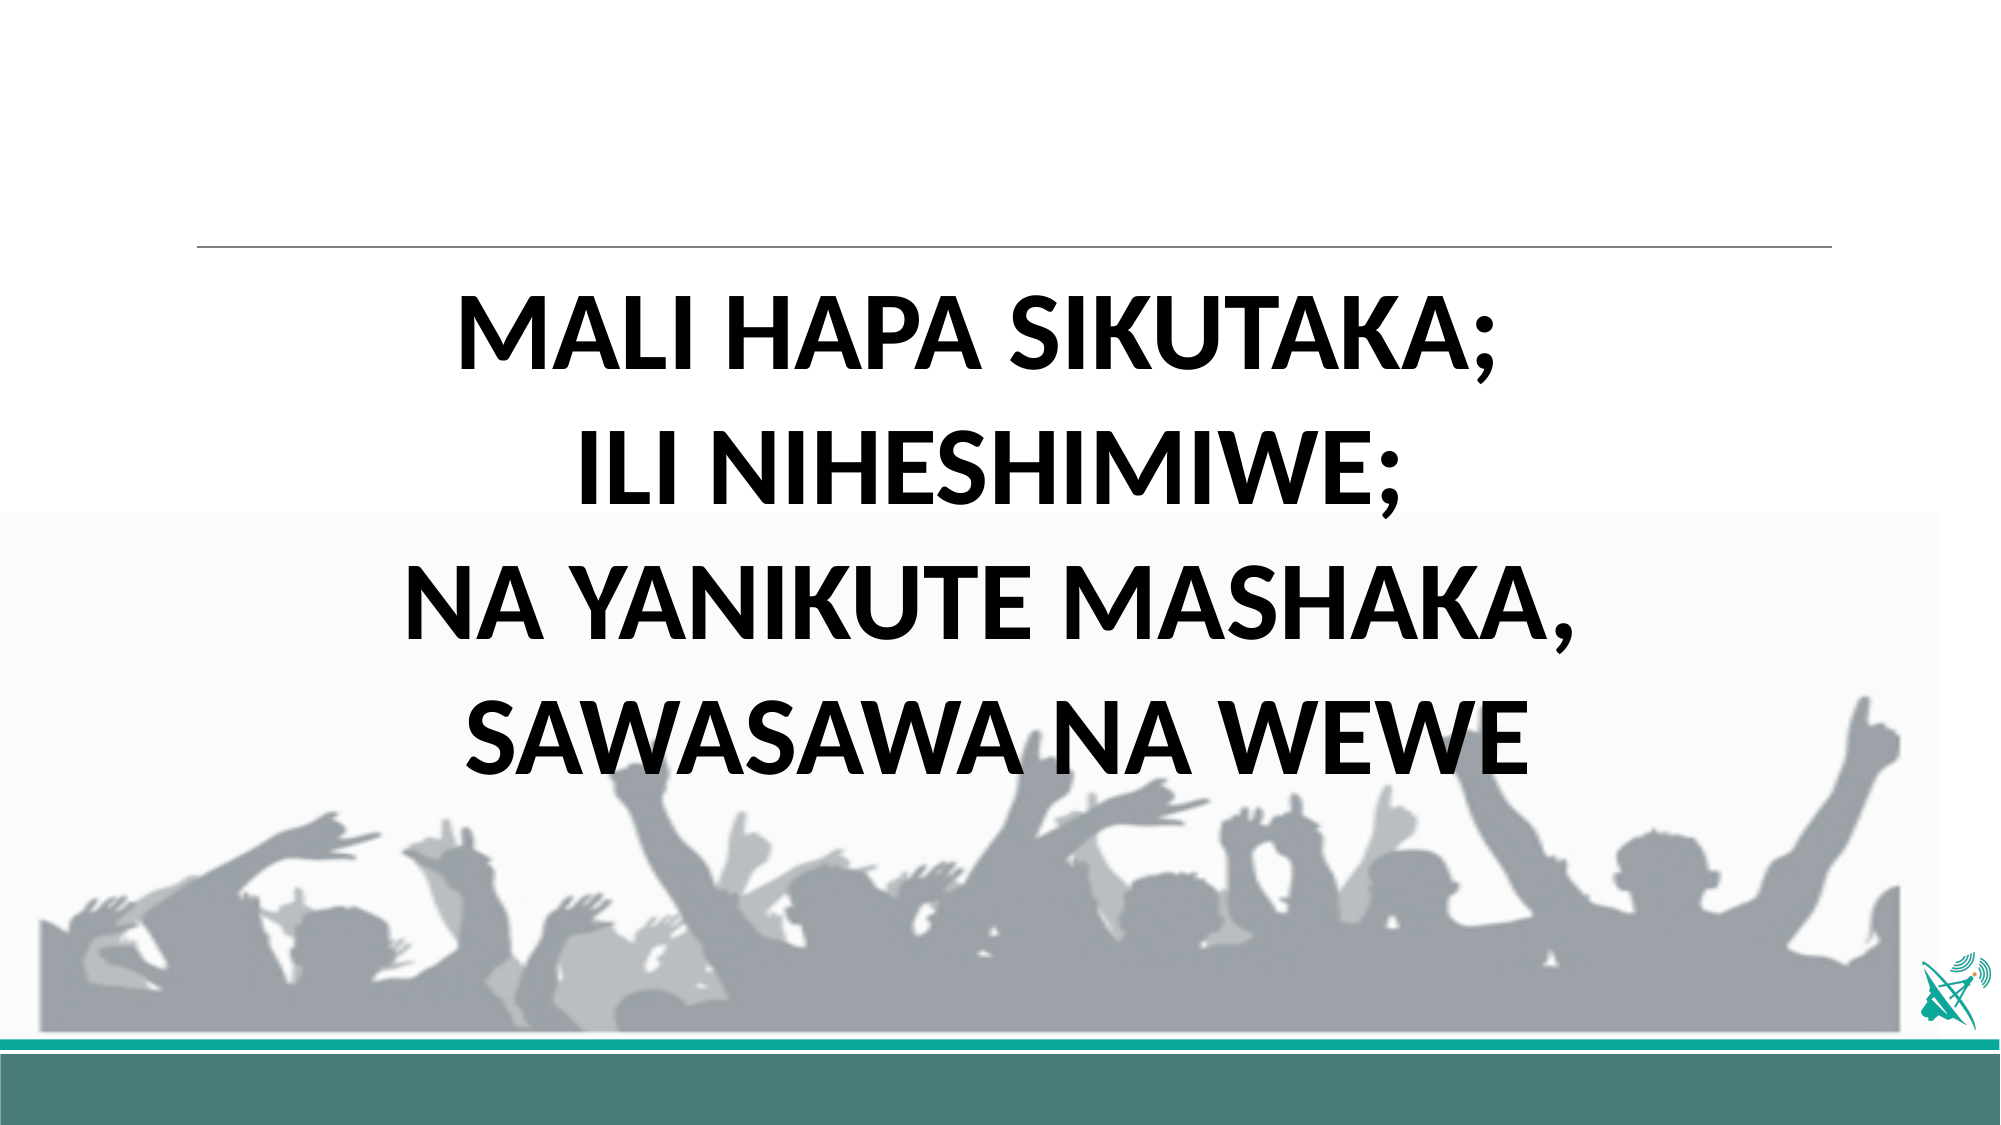

MALI HAPA SIKUTAKA;
ILI NIHESHIMIWE;
NA YANIKUTE MASHAKA, SAWASAWA NA WEWE